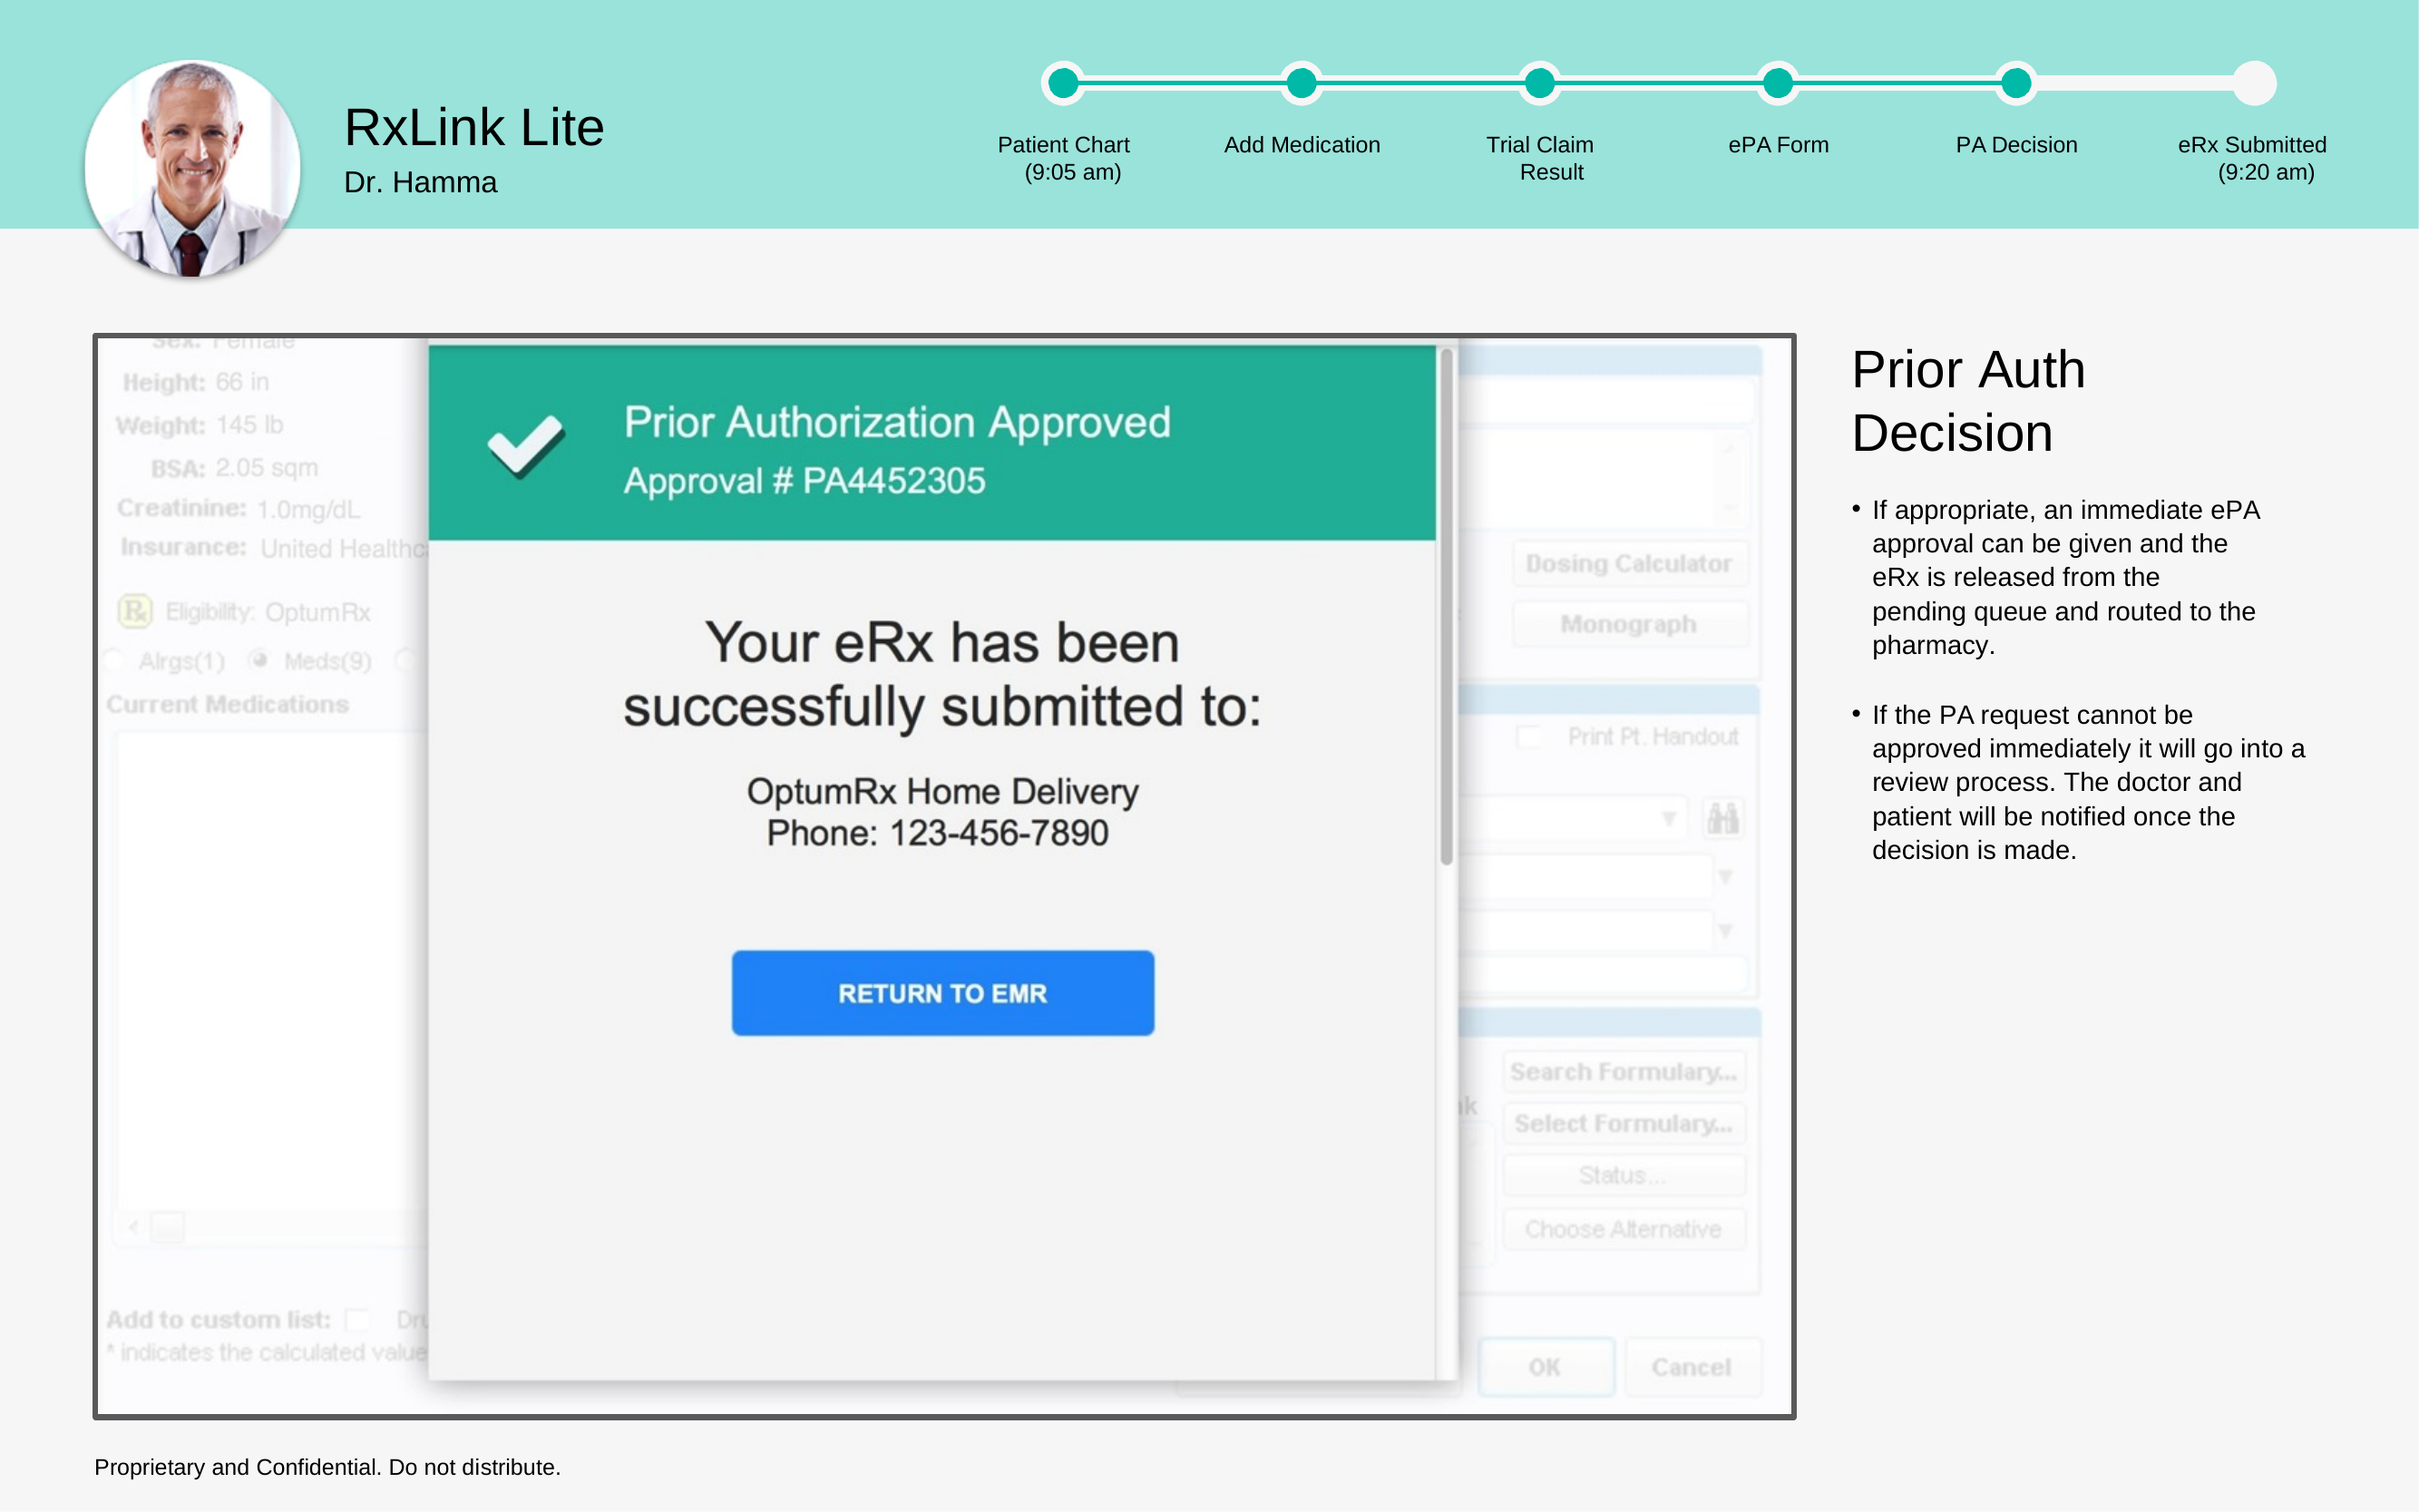

# RxLink Lite
Dr. Hamma
Patient Chart (9:05 am)
Add Medication
Trial Claim Result
ePA Form
PA Decision
eRx Submitted (9:20 am)
Prior Auth Decision
If appropriate, an immediate ePA approval can be given and the eRx is released from the
pending queue and routed to the pharmacy.

If the PA request cannot be approved immediately it will go into a review process. The doctor and patient will be notified once the decision is made.

Proprietary and Confidential. Do not distribute.